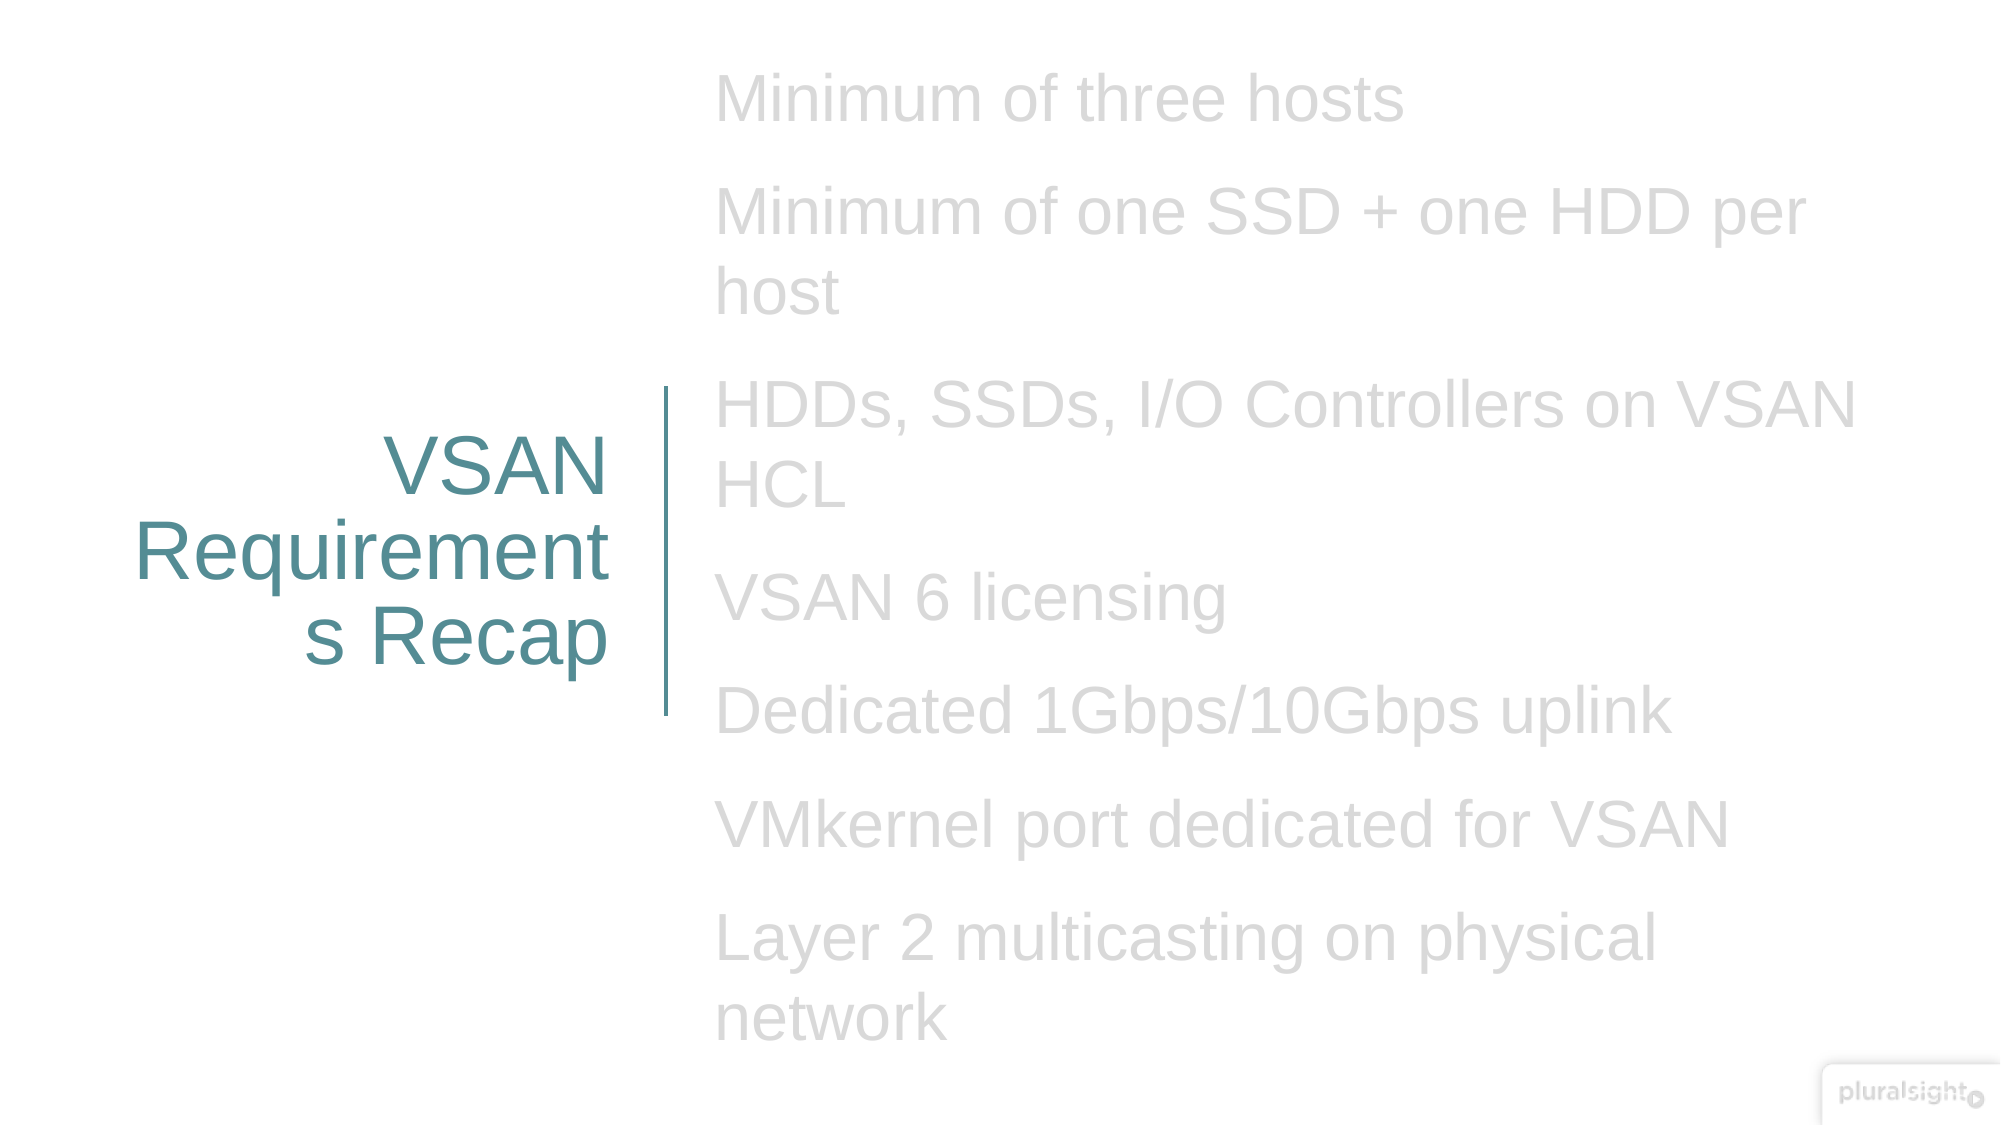

Minimum of three hosts
Minimum of one SSD + one HDD per host
HDDs, SSDs, I/O Controllers on VSAN HCL
VSAN 6 licensing
Dedicated 1Gbps/10Gbps uplink
VMkernel port dedicated for VSAN
Layer 2 multicasting on physical network
# VSAN Requirements Recap